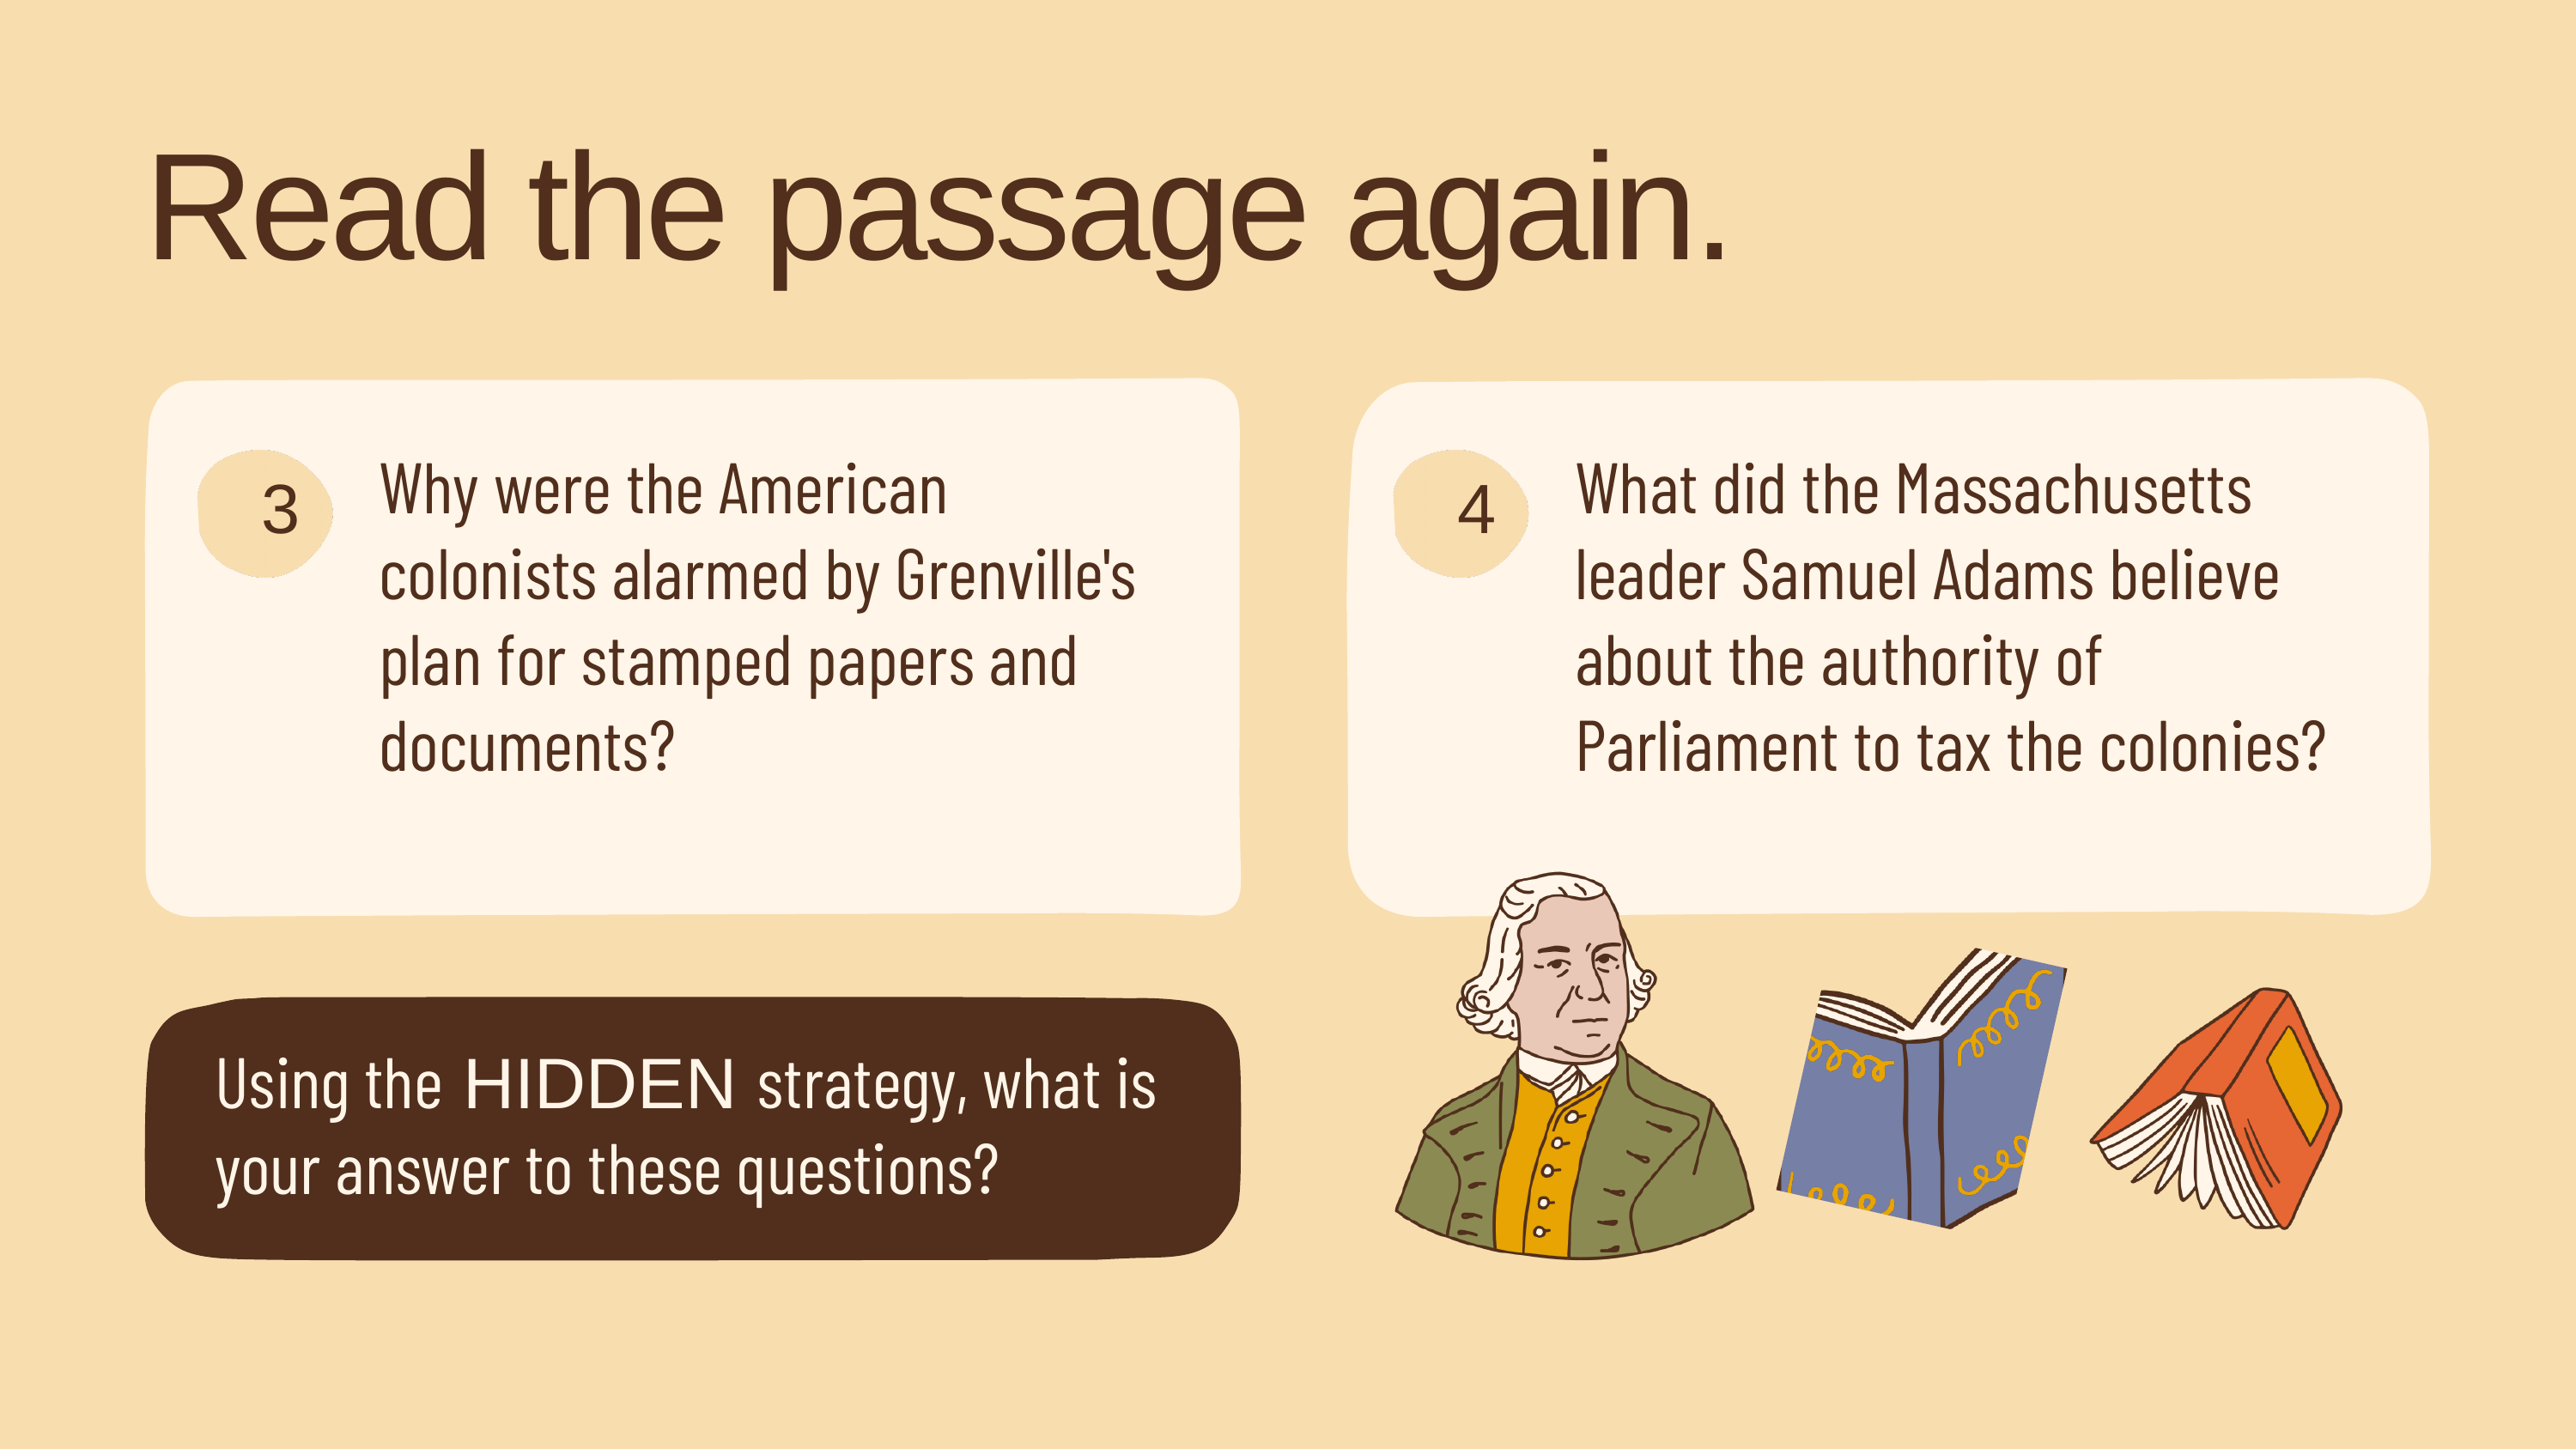

Read the passage again.

Why were the American colonists alarmed by Grenville's plan for stamped papers and documents?
What did the Massachusetts leader Samuel Adams believe about the authority of Parliament to tax the colonies?

3

4

Using the HIDDEN strategy, what is your answer to these questions?